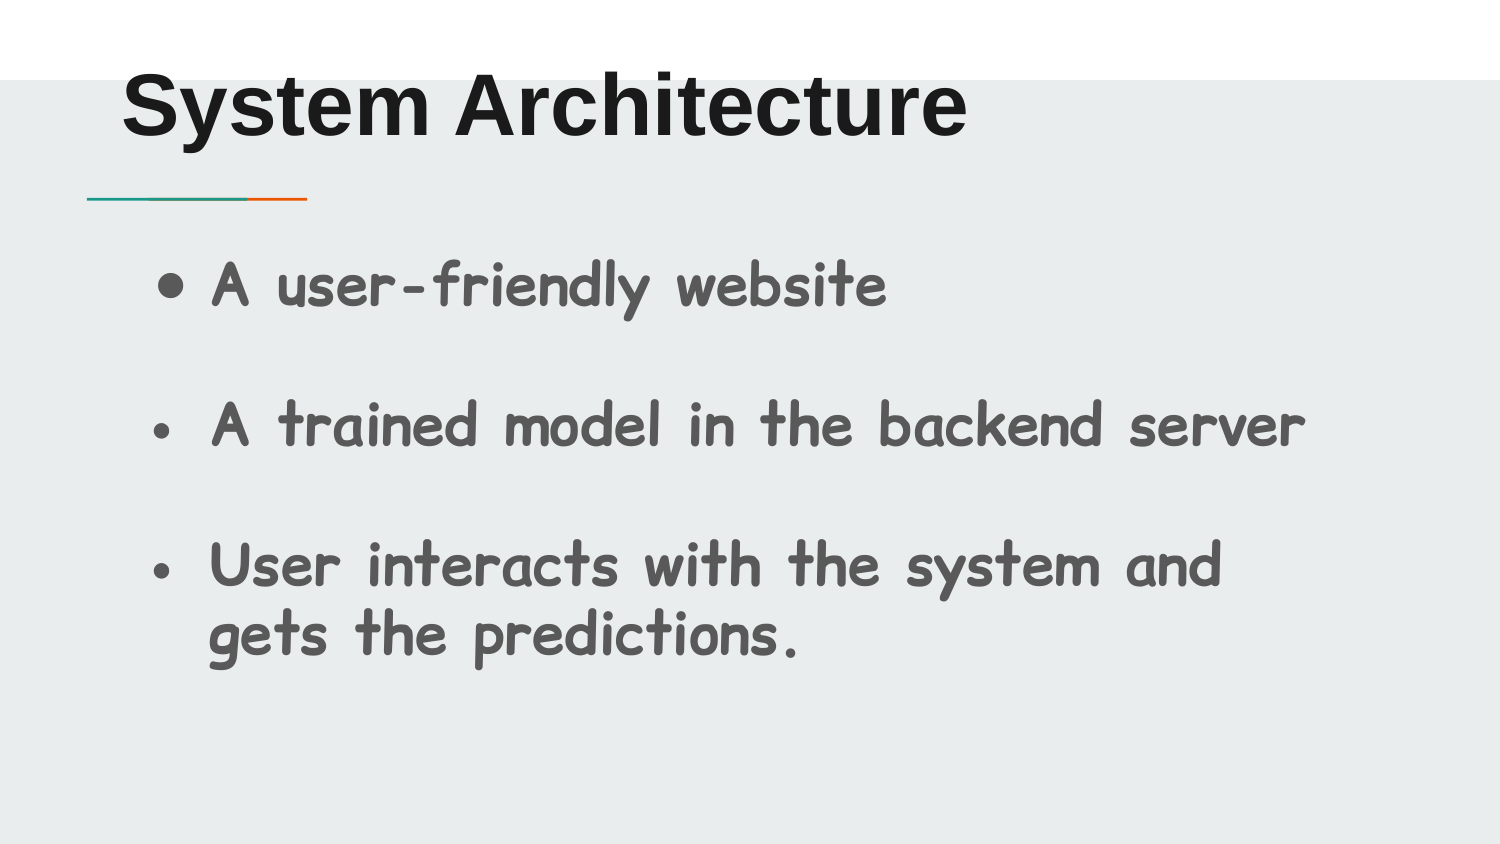

# System Architecture

A user-friendly website

A trained model in the backend server

User interacts with the system and gets the predictions.